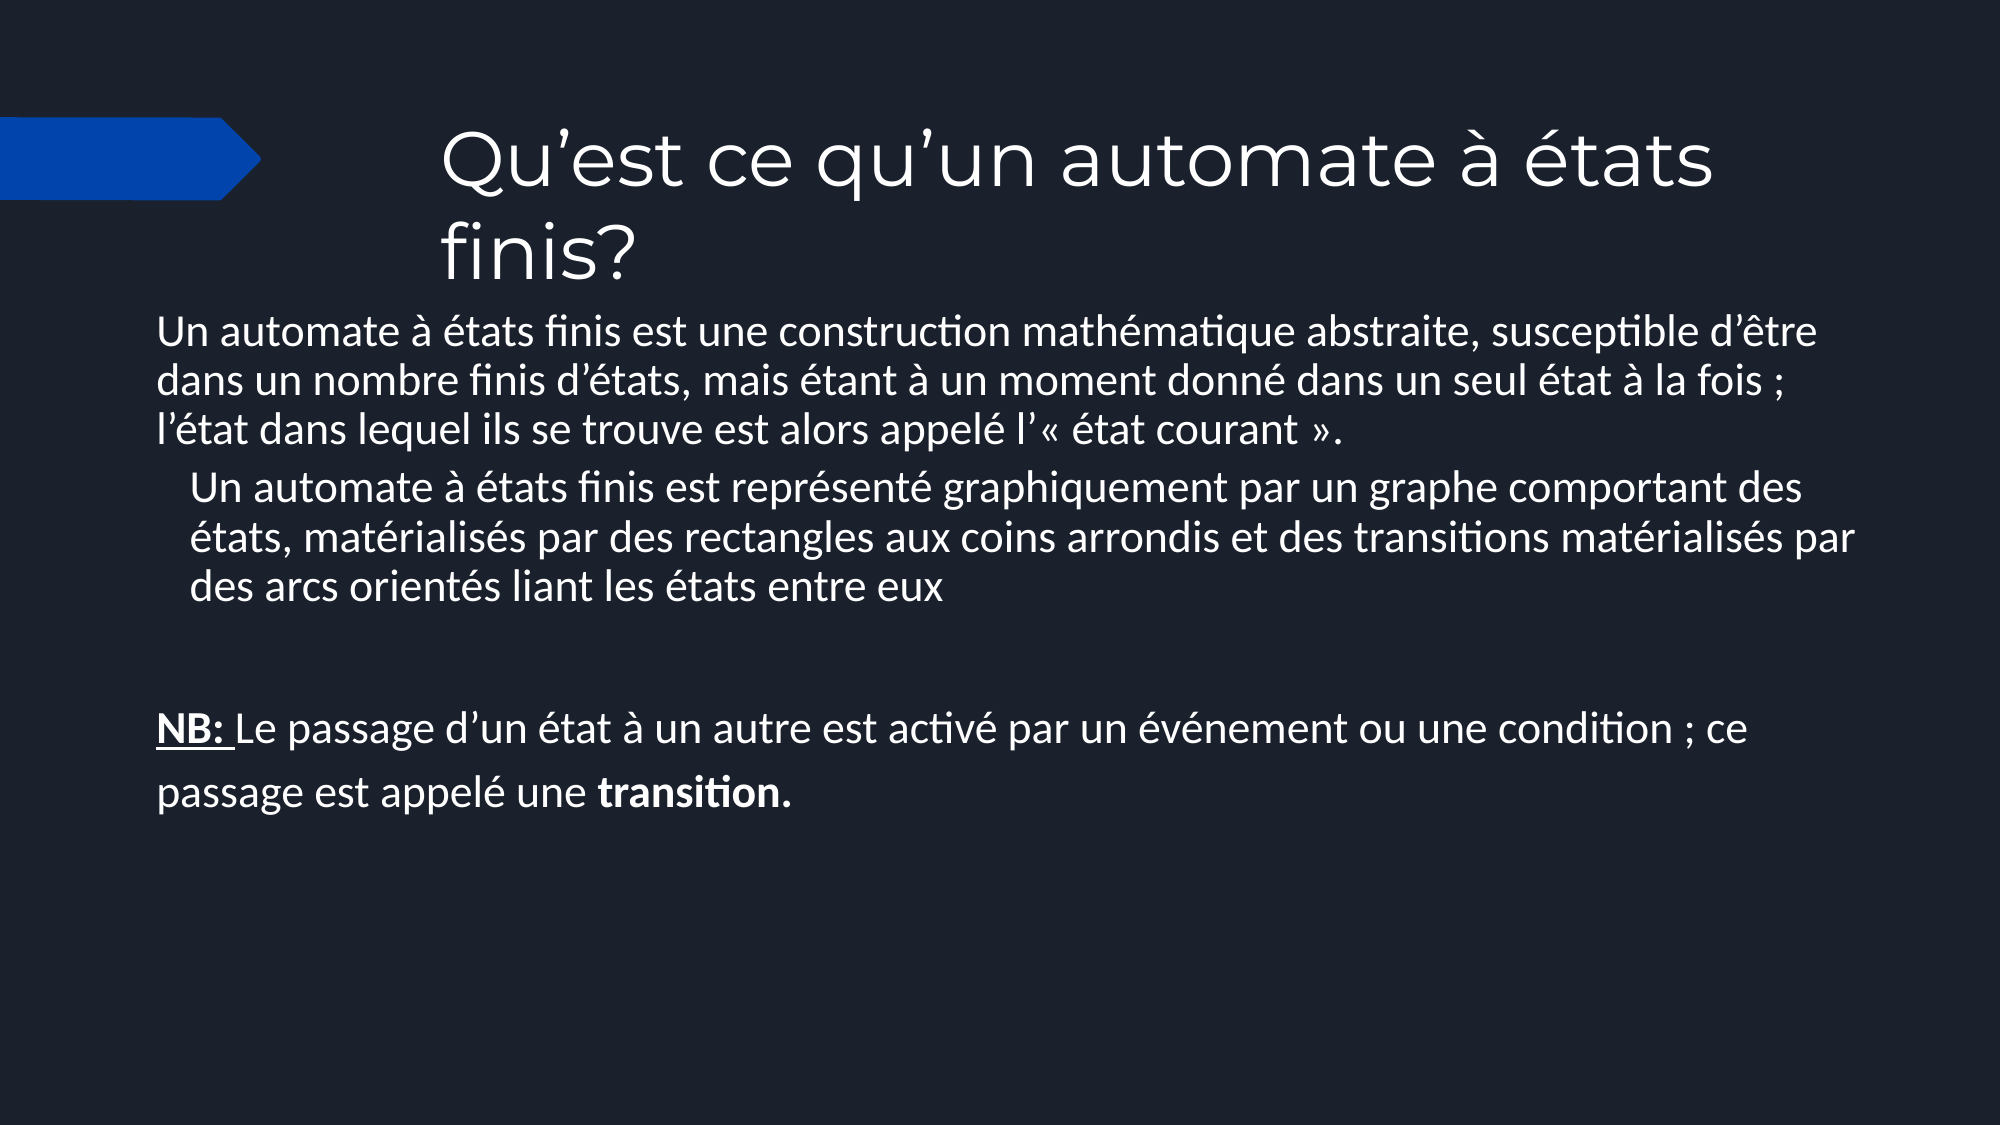

# Qu’est ce qu’un automate à états finis?
Un automate à états finis est une construction mathématique abstraite, susceptible d’être dans un nombre finis d’états, mais étant à un moment donné dans un seul état à la fois ; l’état dans lequel ils se trouve est alors appelé l’« état courant ».
Un automate à états finis est représenté graphiquement par un graphe comportant des états, matérialisés par des rectangles aux coins arrondis et des transitions matérialisés par des arcs orientés liant les états entre eux

NB: Le passage d’un état à un autre est activé par un événement ou une condition ; ce passage est appelé une transition.